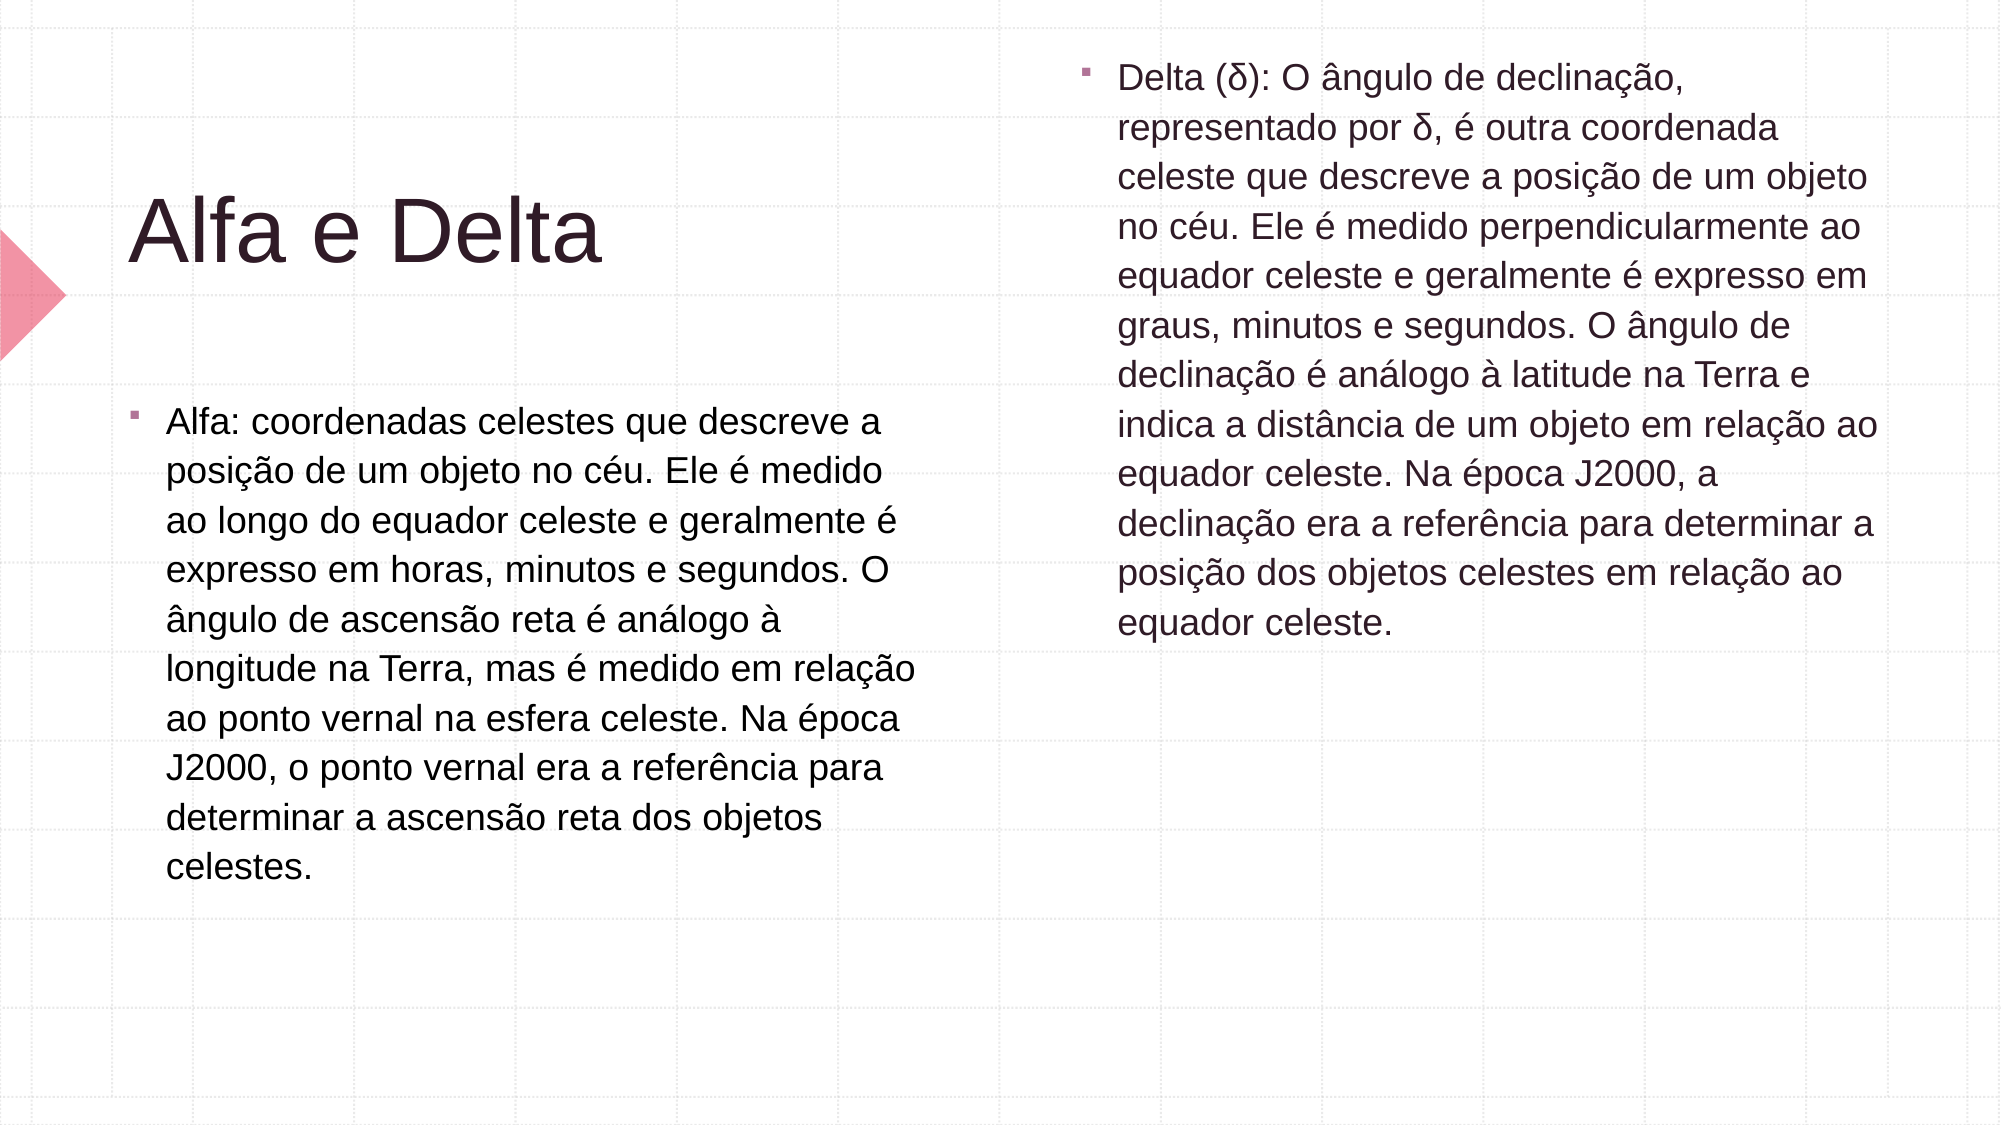

Delta (δ): O ângulo de declinação, representado por δ, é outra coordenada celeste que descreve a posição de um objeto no céu. Ele é medido perpendicularmente ao equador celeste e geralmente é expresso em graus, minutos e segundos. O ângulo de declinação é análogo à latitude na Terra e indica a distância de um objeto em relação ao equador celeste. Na época J2000, a declinação era a referência para determinar a posição dos objetos celestes em relação ao equador celeste.
# Alfa e Delta
Alfa: coordenadas celestes que descreve a posição de um objeto no céu. Ele é medido ao longo do equador celeste e geralmente é expresso em horas, minutos e segundos. O ângulo de ascensão reta é análogo à longitude na Terra, mas é medido em relação ao ponto vernal na esfera celeste. Na época J2000, o ponto vernal era a referência para determinar a ascensão reta dos objetos celestes.